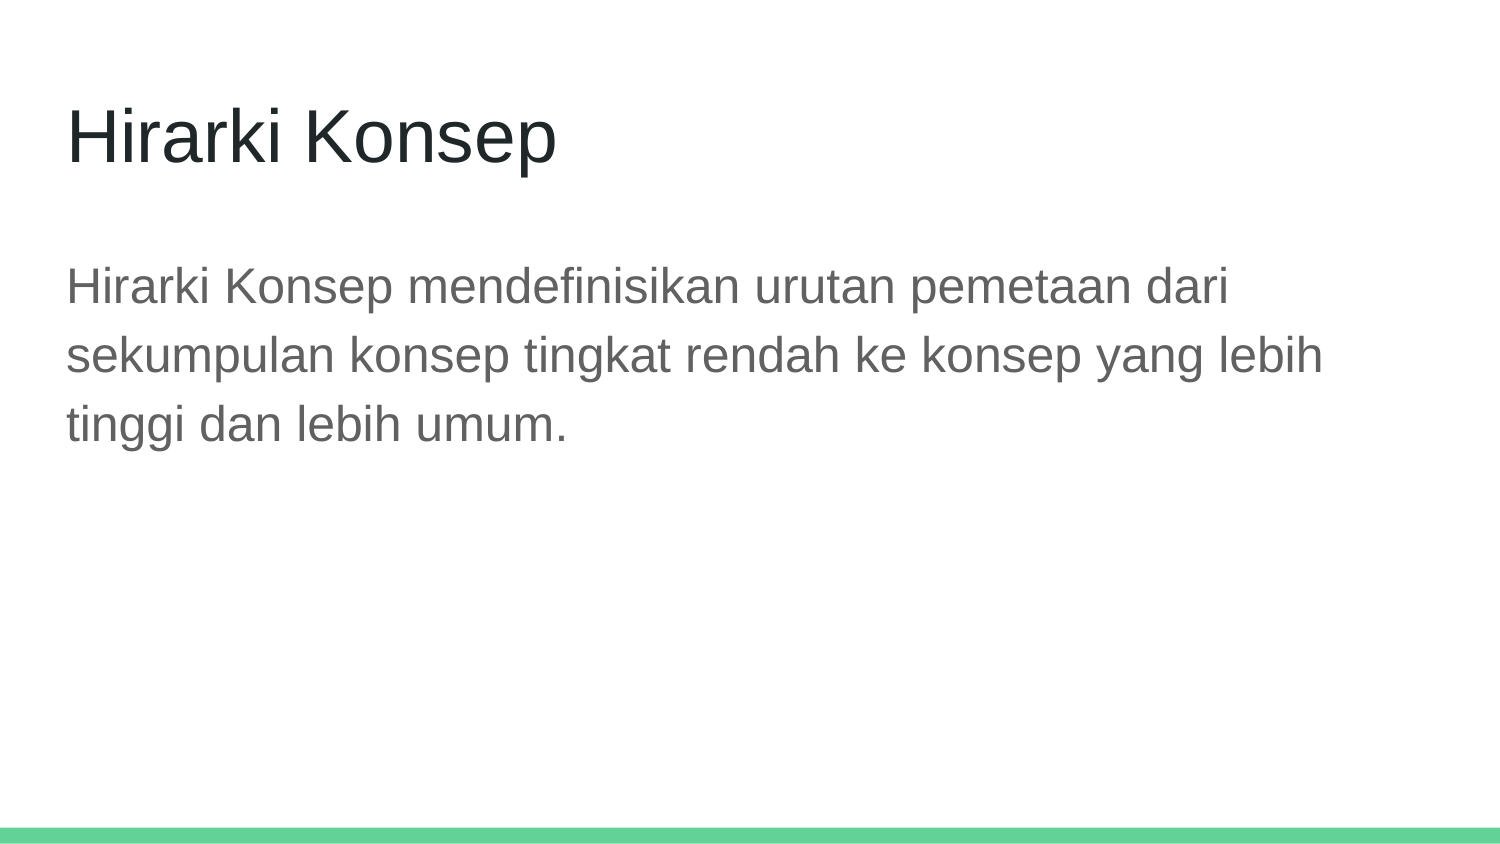

# Hirarki Konsep

Hirarki Konsep mendefinisikan urutan pemetaan dari sekumpulan konsep tingkat rendah ke konsep yang lebih tinggi dan lebih umum.